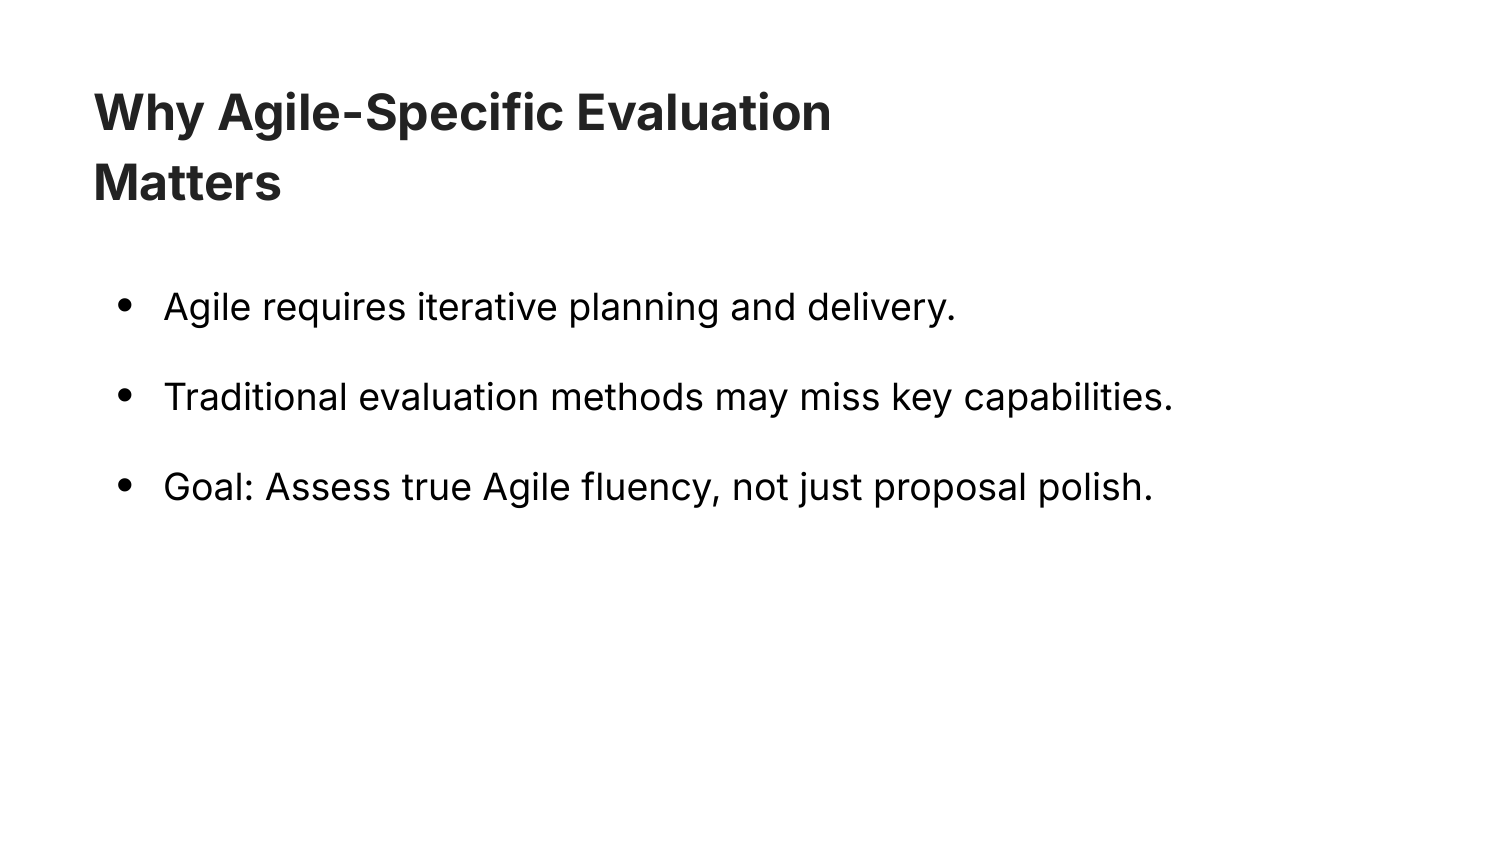

Why Agile-Specific Evaluation Matters

Agile requires iterative planning and delivery.
Traditional evaluation methods may miss key capabilities.
Goal: Assess true Agile fluency, not just proposal polish.